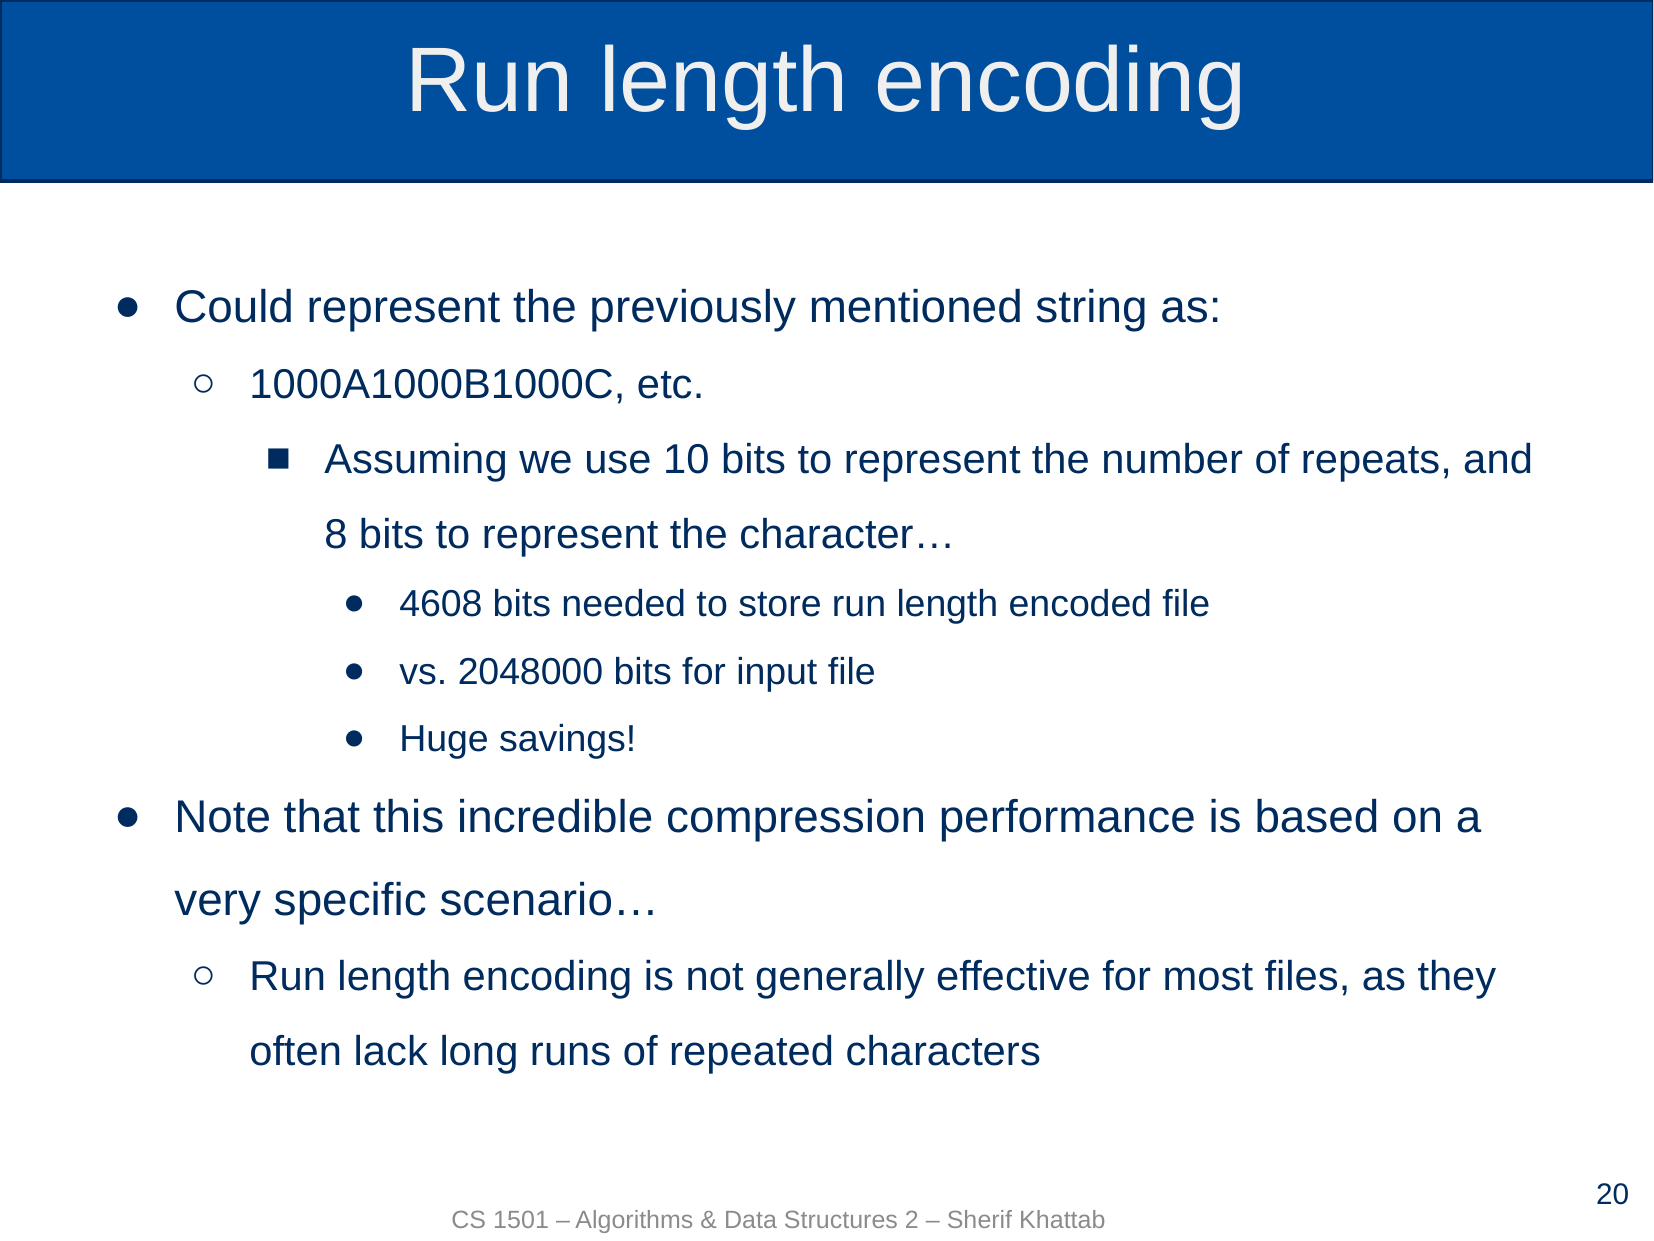

# Run length encoding
Could represent the previously mentioned string as:
1000A1000B1000C, etc.
Assuming we use 10 bits to represent the number of repeats, and 8 bits to represent the character…
4608 bits needed to store run length encoded file
vs. 2048000 bits for input file
Huge savings!
Note that this incredible compression performance is based on a very specific scenario…
Run length encoding is not generally effective for most files, as they often lack long runs of repeated characters
20
CS 1501 – Algorithms & Data Structures 2 – Sherif Khattab